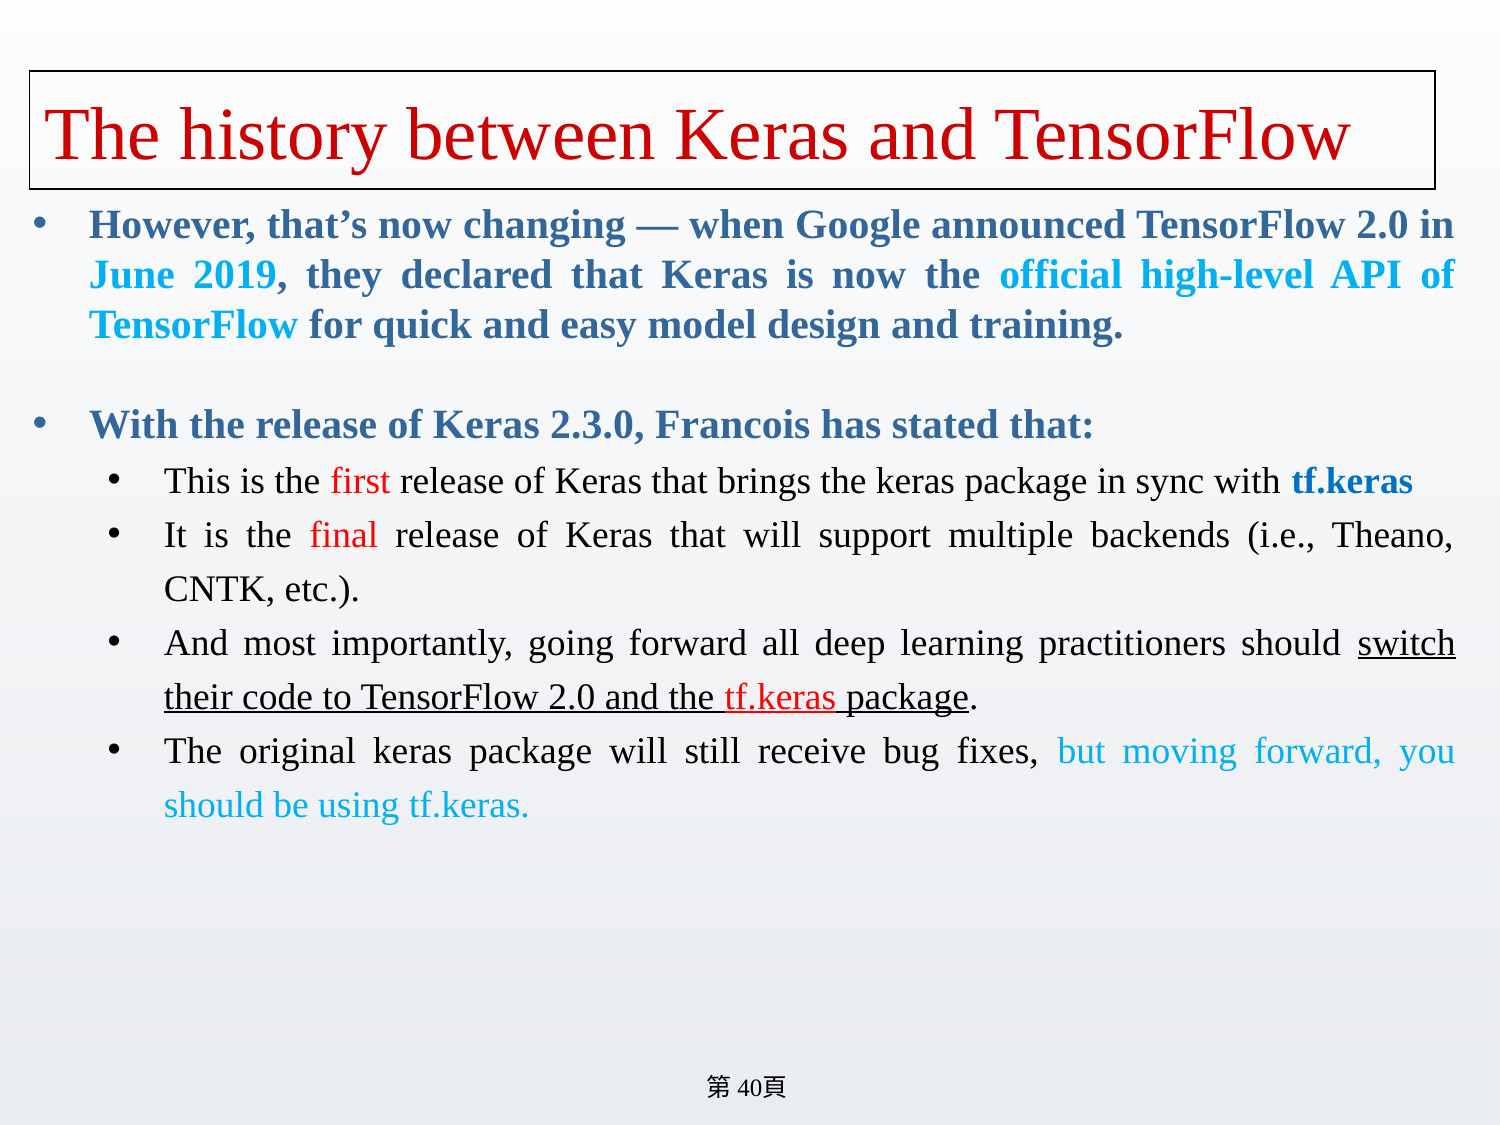

# The history between Keras and TensorFlow
However, that’s now changing — when Google announced TensorFlow 2.0 in June 2019, they declared that Keras is now the official high-level API of TensorFlow for quick and easy model design and training.

With the release of Keras 2.3.0, Francois has stated that:
This is the first release of Keras that brings the keras package in sync with tf.keras
It is the final release of Keras that will support multiple backends (i.e., Theano, CNTK, etc.).
And most importantly, going forward all deep learning practitioners should switch their code to TensorFlow 2.0 and the tf.keras package.
The original keras package will still receive bug fixes, but moving forward, you should be using tf.keras.